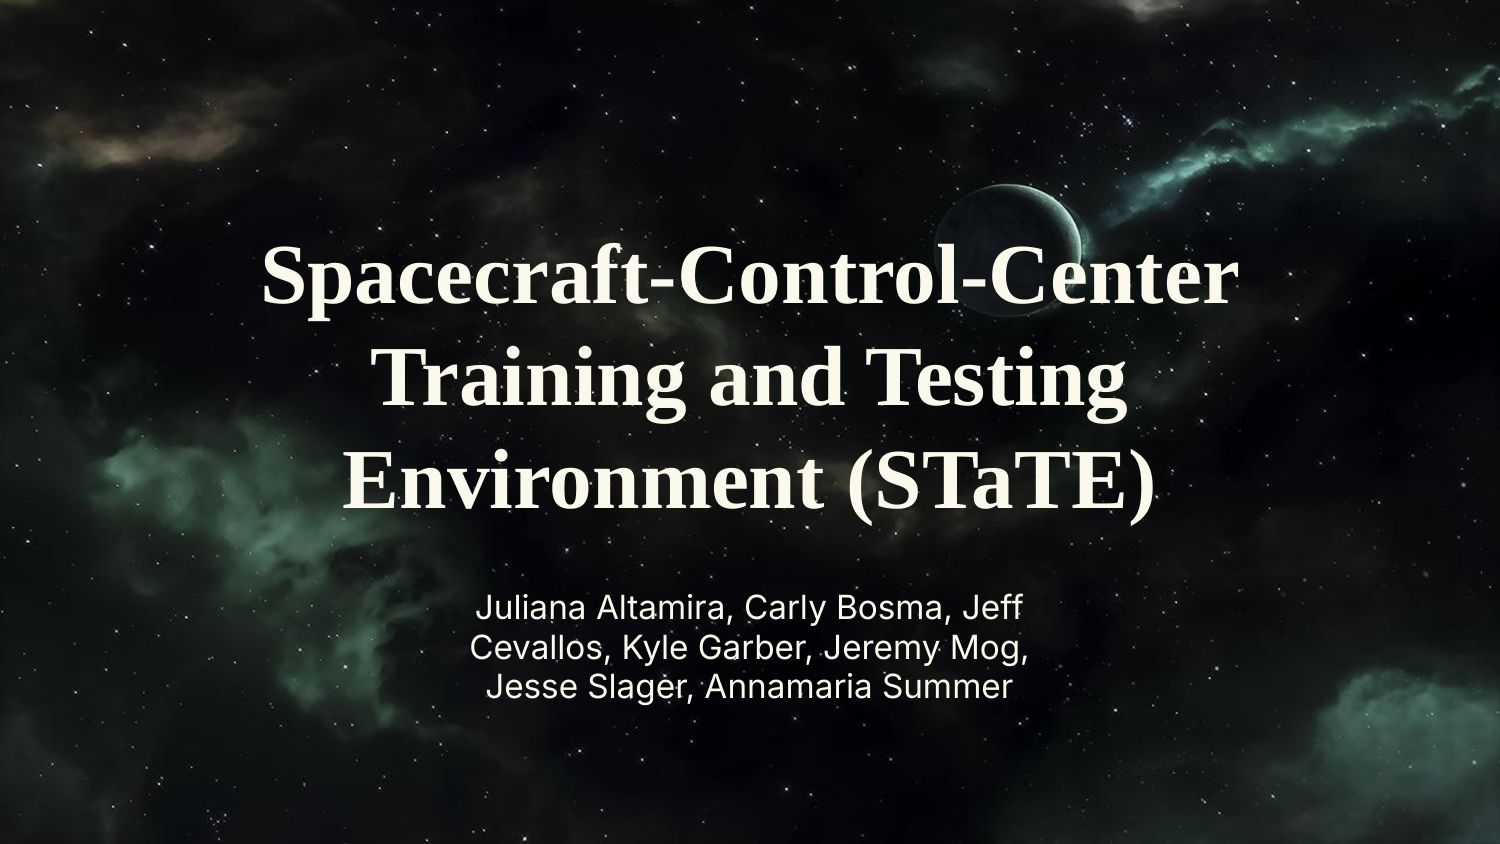

# Spacecraft-Control-Center Training and Testing Environment (STaTE)
Juliana Altamira, Carly Bosma, Jeff Cevallos, Kyle Garber, Jeremy Mog, Jesse Slager, Annamaria Summer